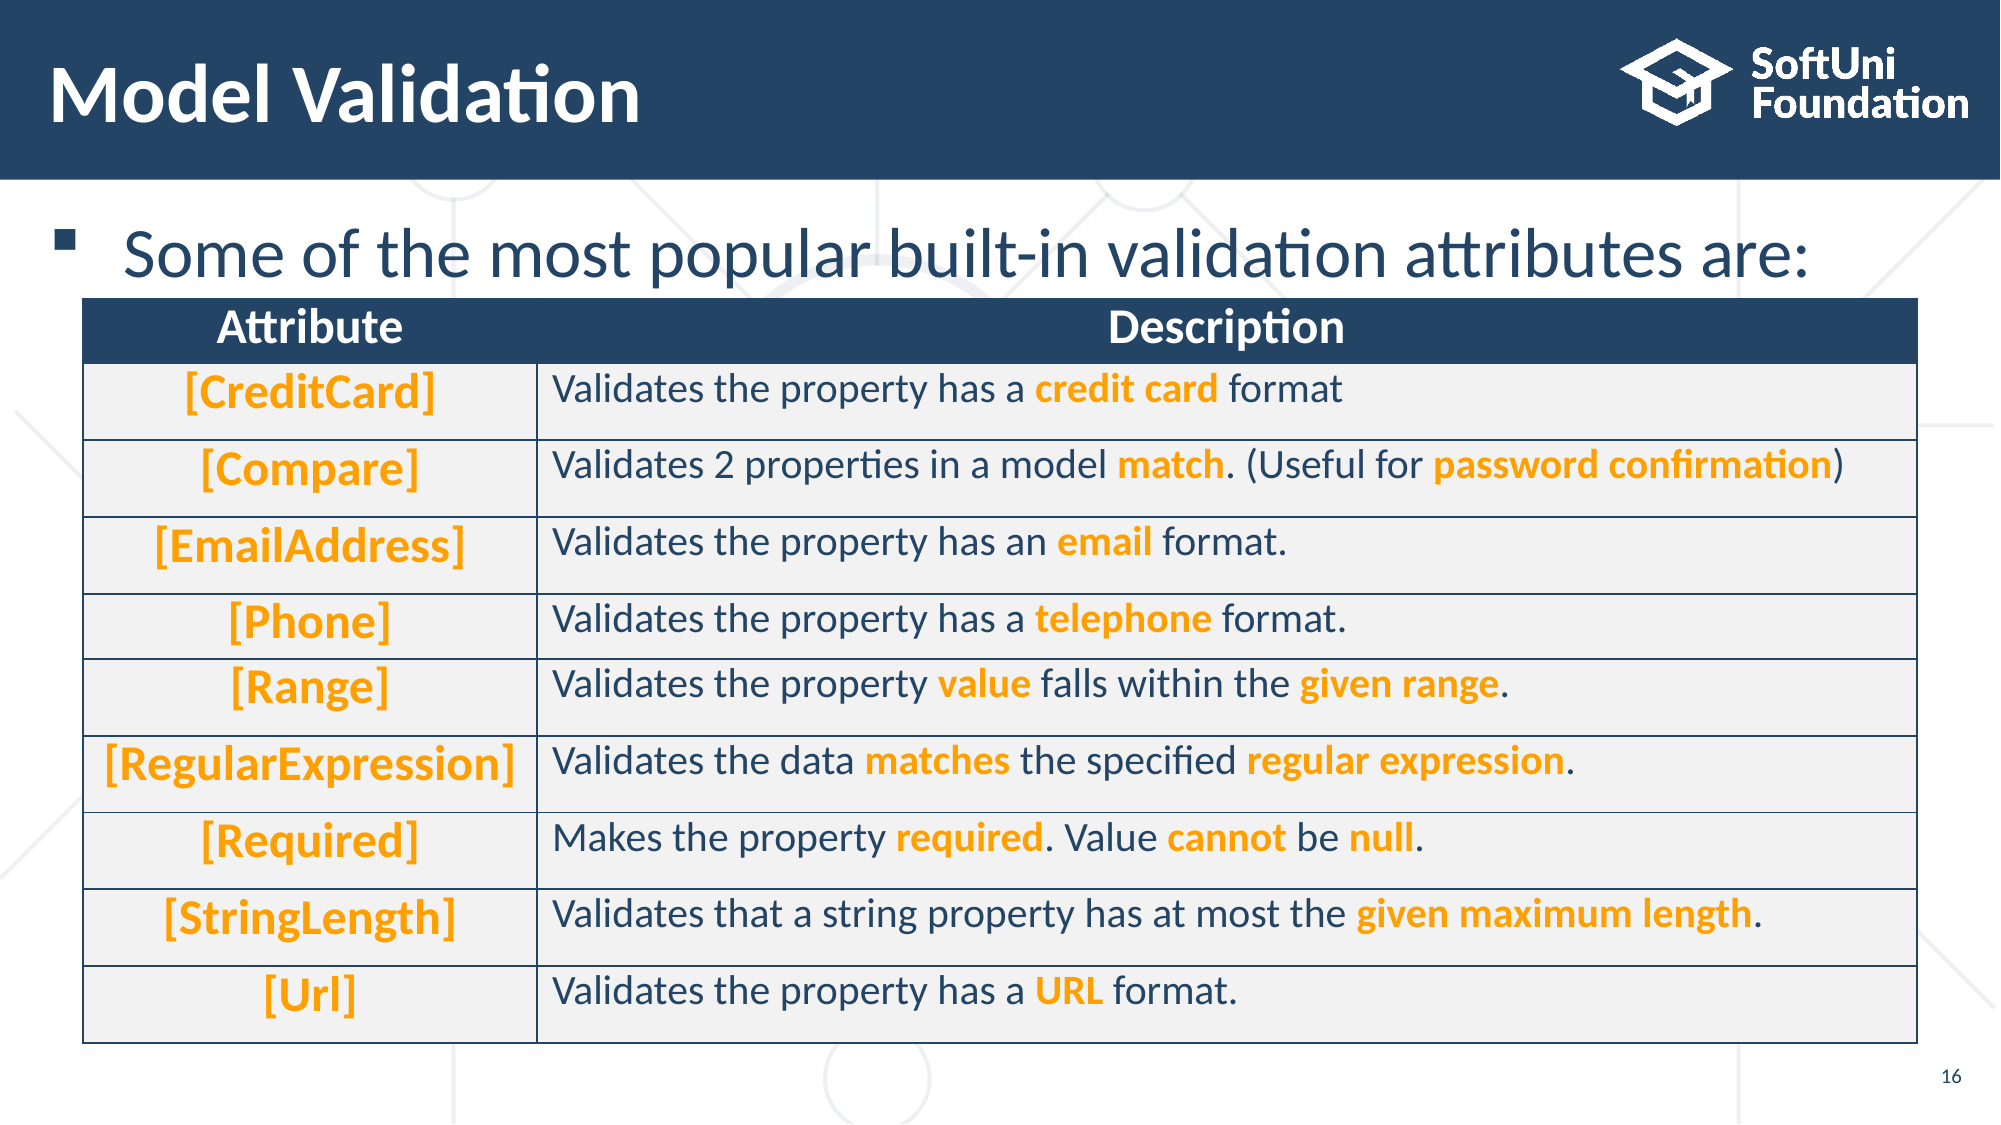

# Model Validation
Some of the most popular built-in validation attributes are:

| Attribute | Description |
| --- | --- |
| [CreditCard] | Validates the property has a credit card format |
| [Compare] | Validates 2 properties in a model match. (Useful for password confirmation) |
| [EmailAddress] | Validates the property has an email format. |
| [Phone] | Validates the property has a telephone format. |
| [Range] | Validates the property value falls within the given range. |
| [RegularExpression] | Validates the data matches the specified regular expression. |
| [Required] | Makes the property required. Value cannot be null. |
| [StringLength] | Validates that a string property has at most the given maximum length. |
| [Url] | Validates the property has a URL format. |
16